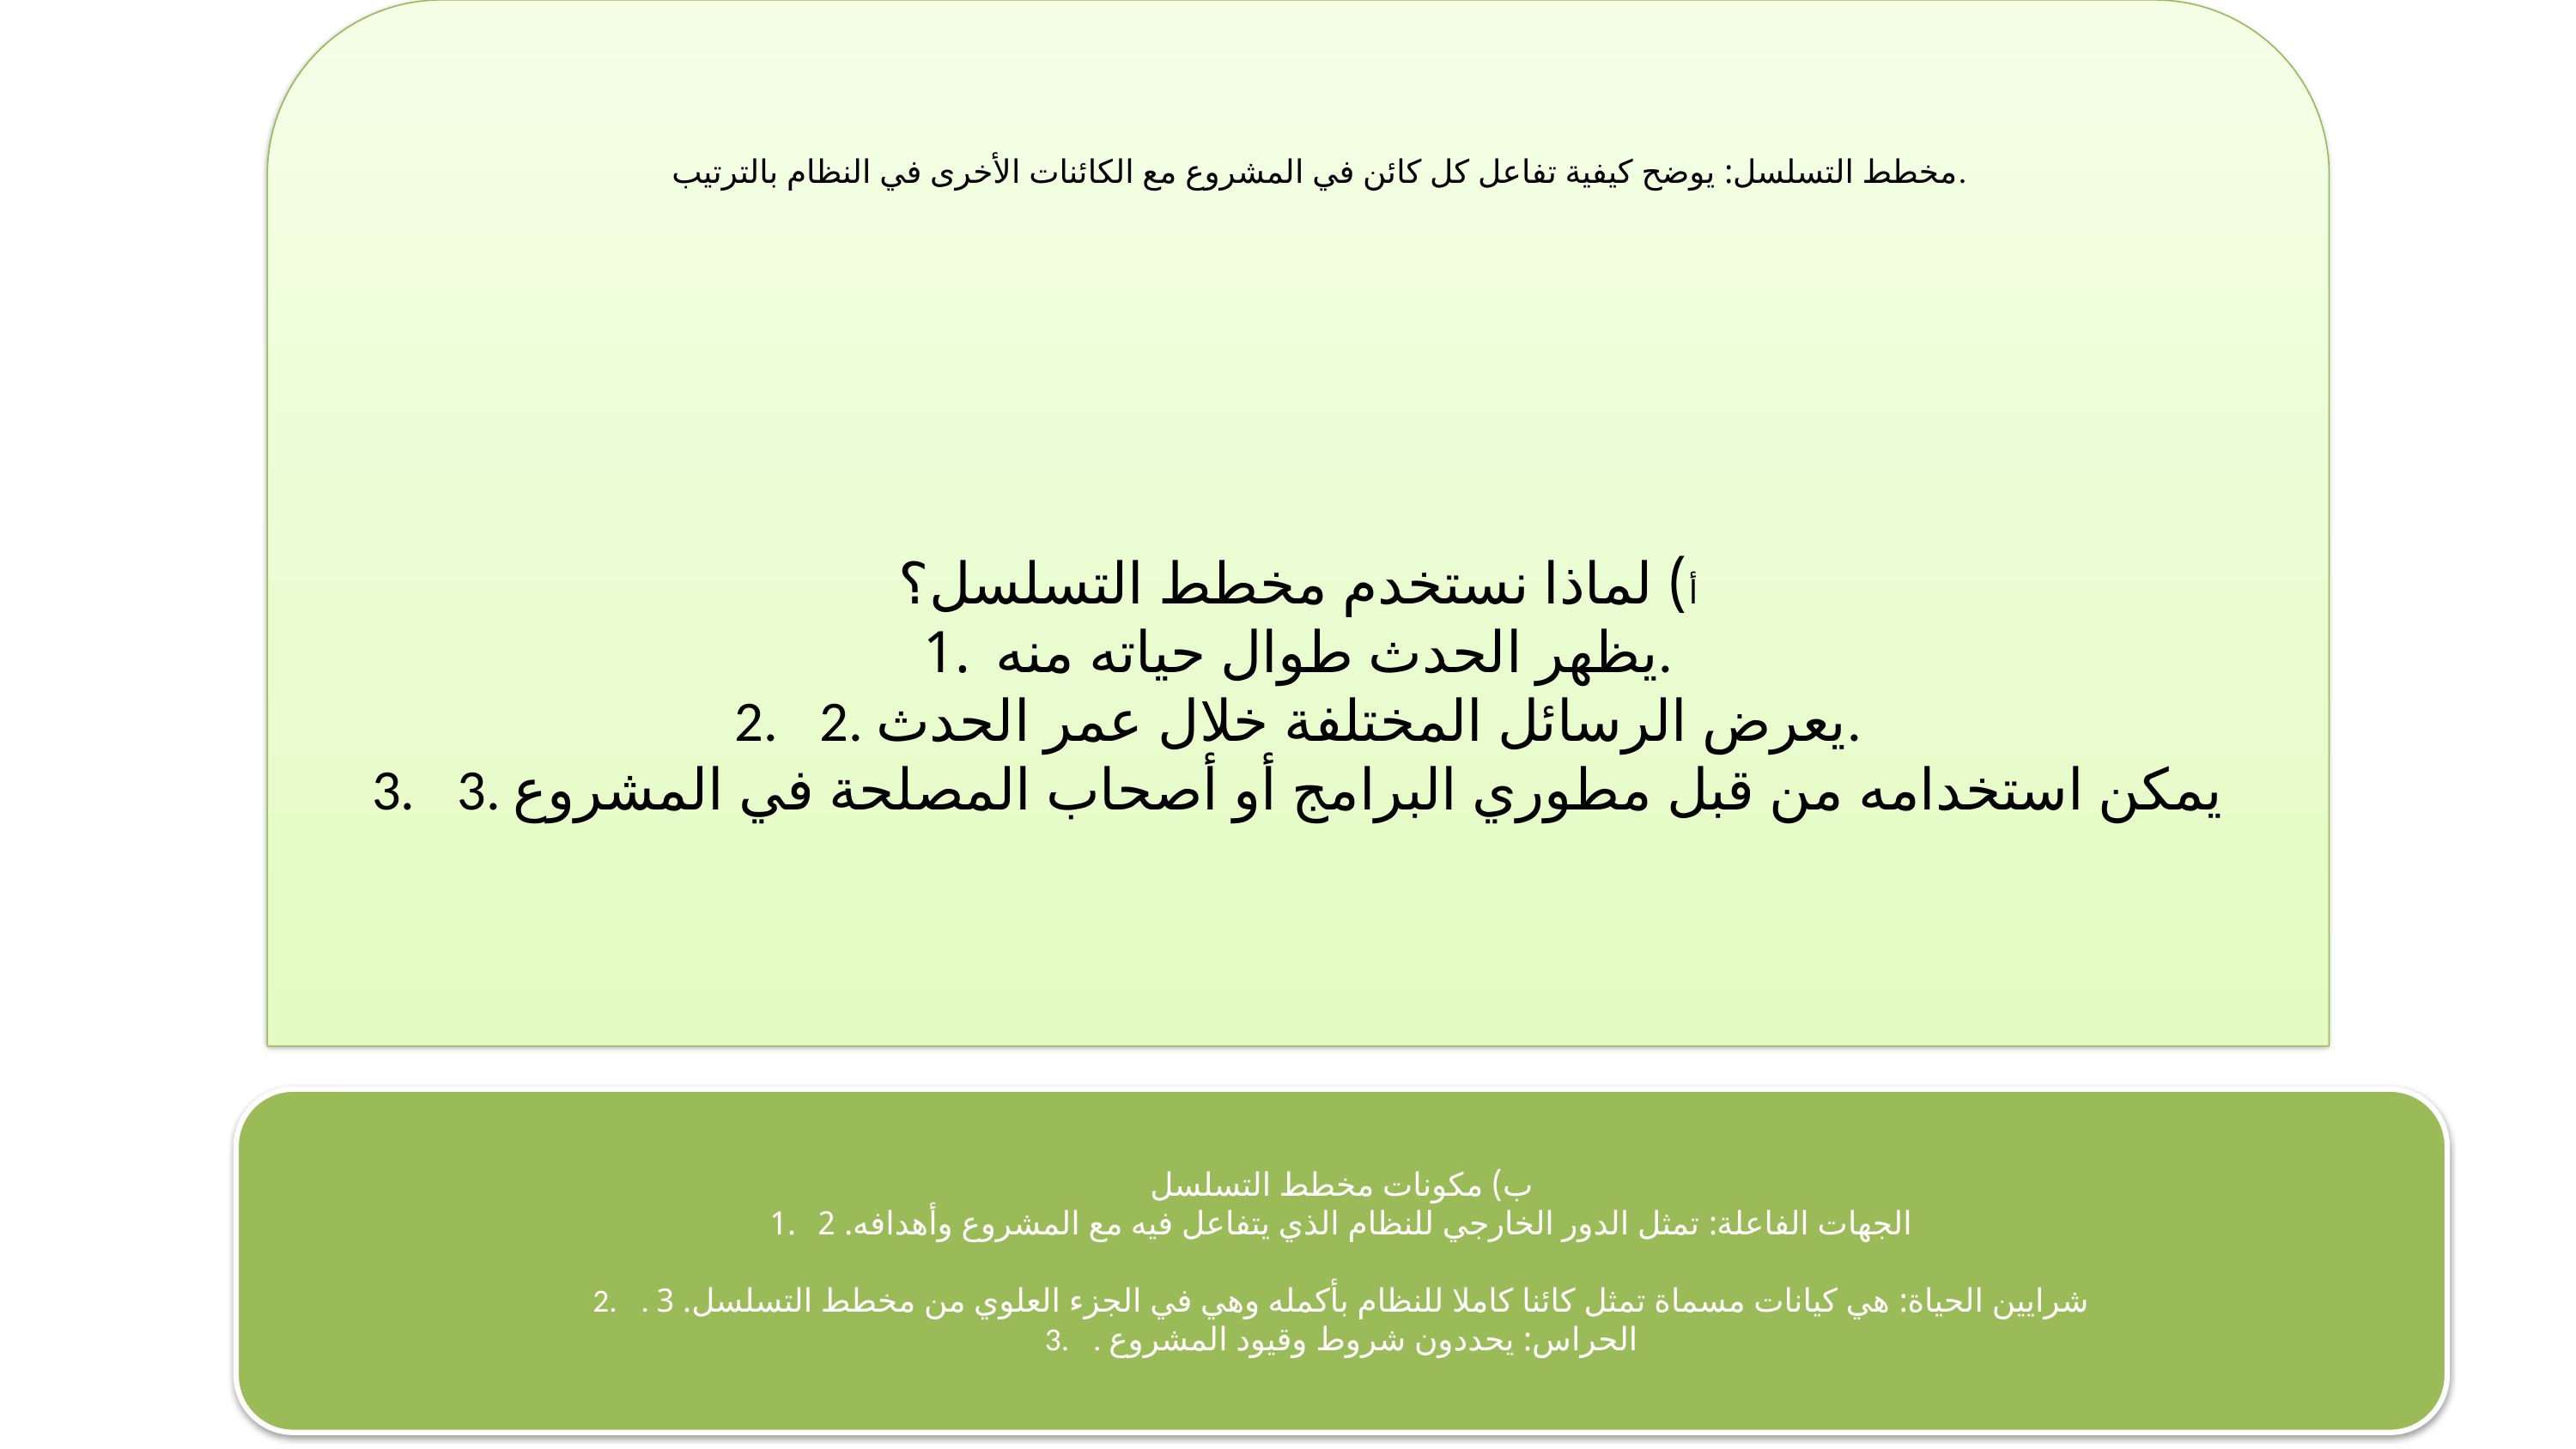

أ) لماذا نستخدم مخطط التسلسل؟
يظهر الحدث طوال حياته منه.
 2. يعرض الرسائل المختلفة خلال عمر الحدث.
 3. يمكن استخدامه من قبل مطوري البرامج أو أصحاب المصلحة في المشروع
مخطط التسلسل: يوضح كيفية تفاعل كل كائن في المشروع مع الكائنات الأخرى في النظام بالترتيب.
ب) مكونات مخطط التسلسل
الجهات الفاعلة: تمثل الدور الخارجي للنظام الذي يتفاعل فيه مع المشروع وأهدافه. 2

. شرايين الحياة: هي كيانات مسماة تمثل كائنا كاملا للنظام بأكمله وهي في الجزء العلوي من مخطط التسلسل. 3
. الحراس: يحددون شروط وقيود المشروع